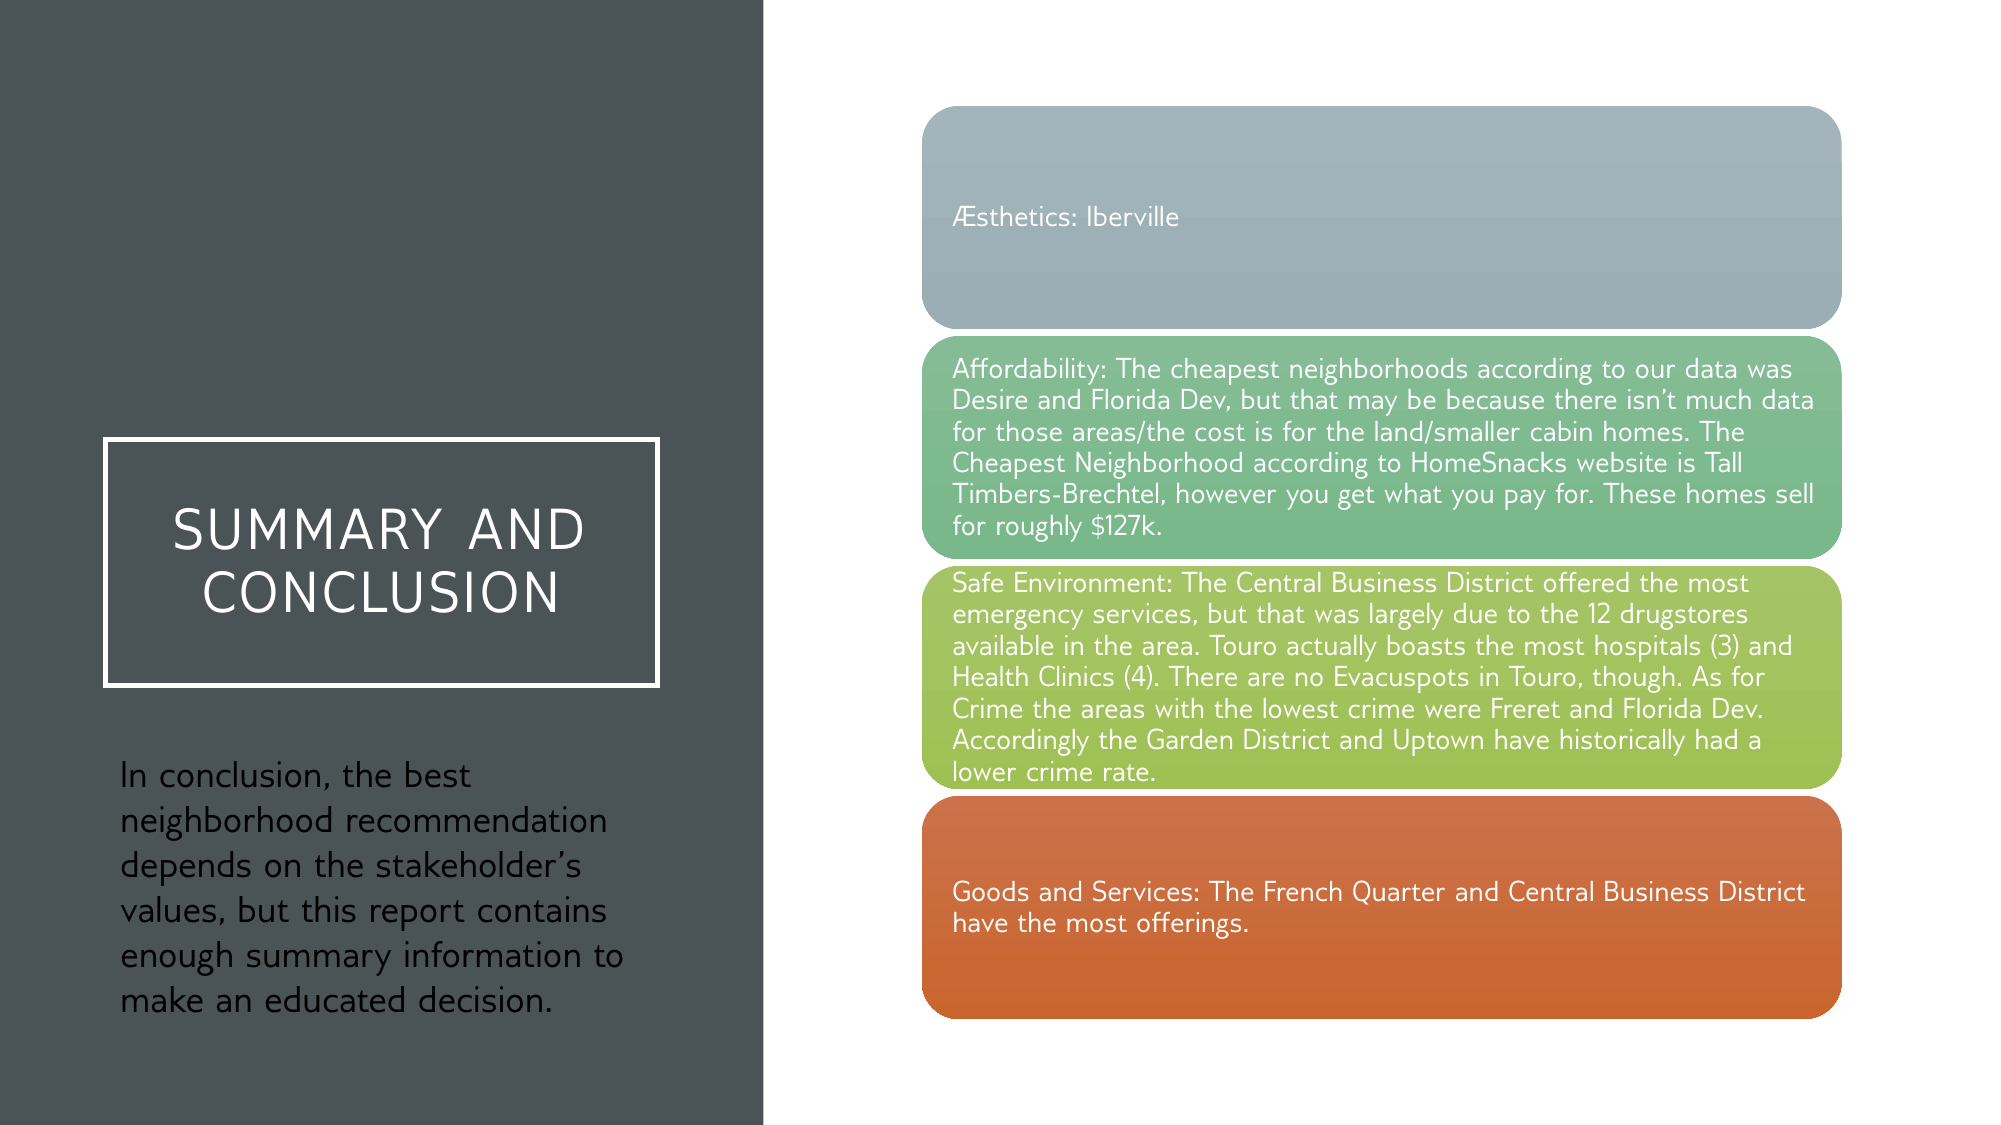

Aesthetics: Iberville
Affordability: The cheapest neighborhoods according to our data was Desire and Florida Dev, but that may be because there isn’t much data for those areas/the cost is for the land/smaller cabin homes. The Cheapest Neighborhood according to HomeSnacks website is Tall Timbers-Brechtel, however you get what you pay for. These homes sell for roughly $127k.
Safe Environment: The Central Business District offered the most emergency services, but that was largely due to the 12 drugstores available in the area. Touro actually boasts the most hospitals (3) and Health Clinics (4). There are no Evacuspots in Touro, though. As for Crime the areas with the lowest crime were Freret and Florida Dev. Accordingly the Garden District and Uptown have historically had a lower crime rate.
Goods and Services: The French Quarter and Central Business District have the most offerings.
# Summary and Conclusion
In conclusion, the best neighborhood recommendation depends on the stakeholder’s values, but this report contains enough summary information to make an educated decision.